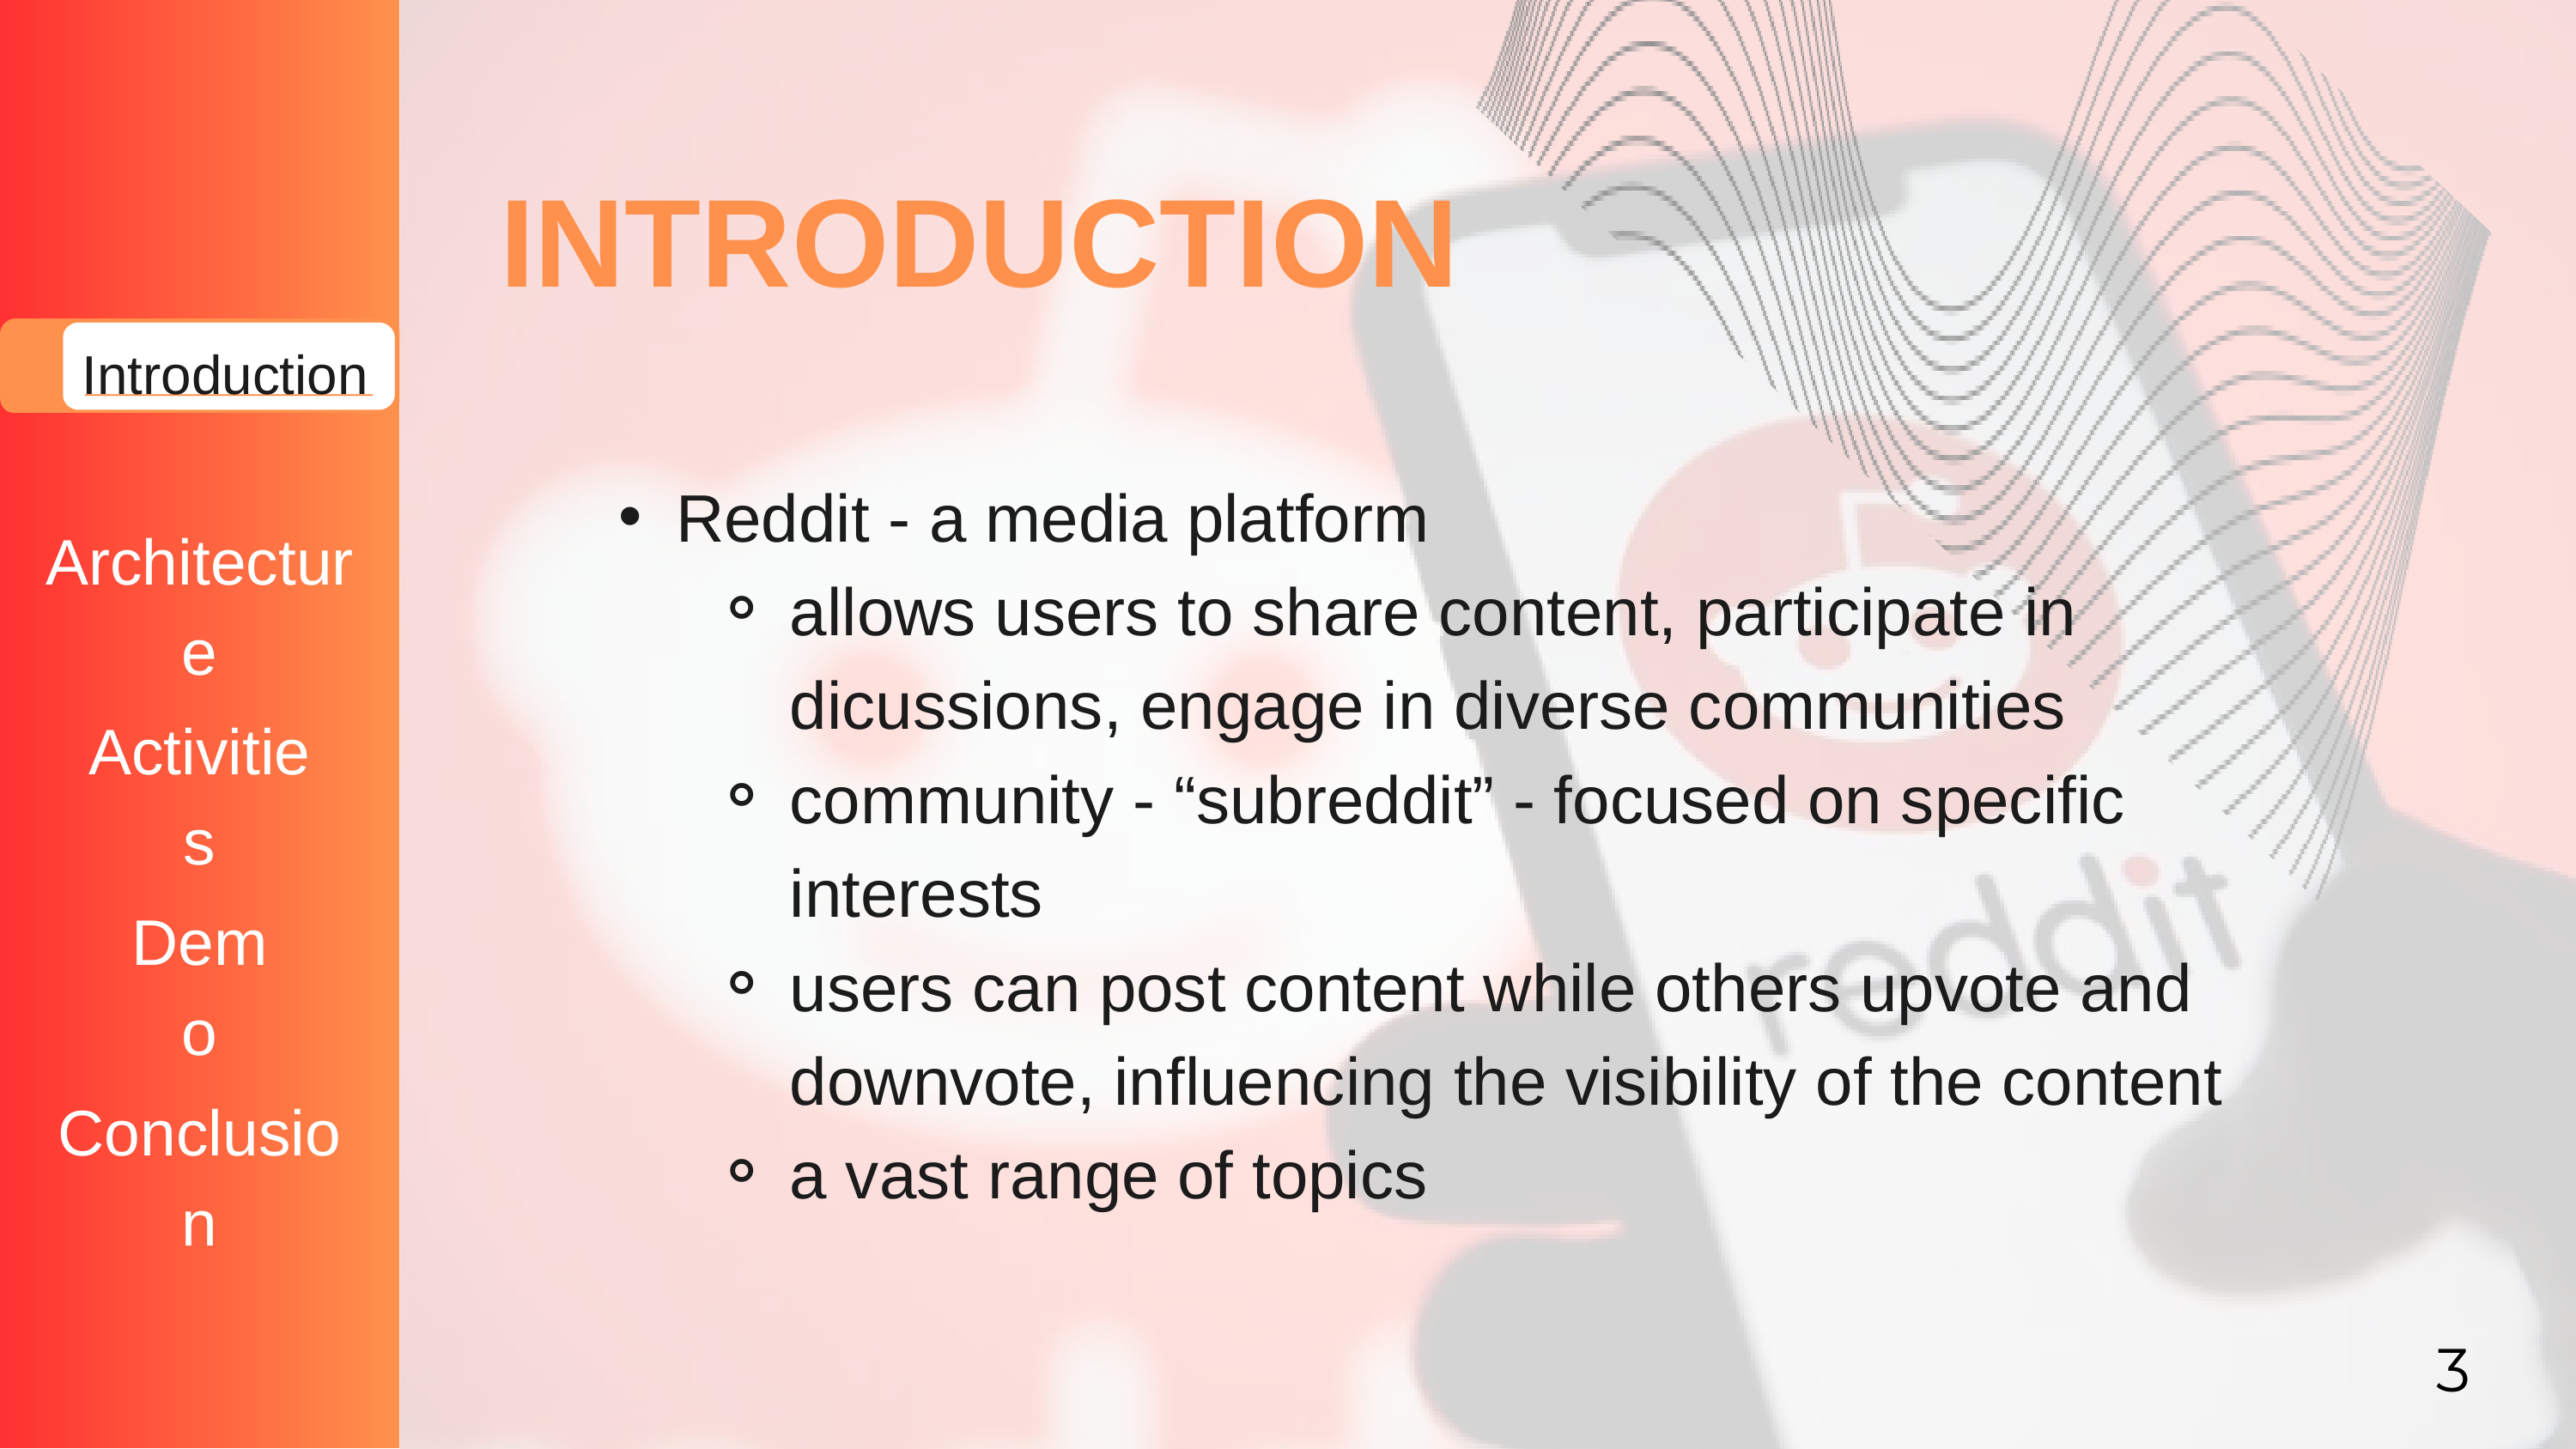

INTRODUCTION

Introduction
Reddit - a media platform
allows users to share content, participate in dicussions, engage in diverse communities
community - “subreddit” - focused on specific interests
users can post content while others upvote and downvote, influencing the visibility of the content
a vast range of topics
Architecture
Activities
Demo
Conclusion
3